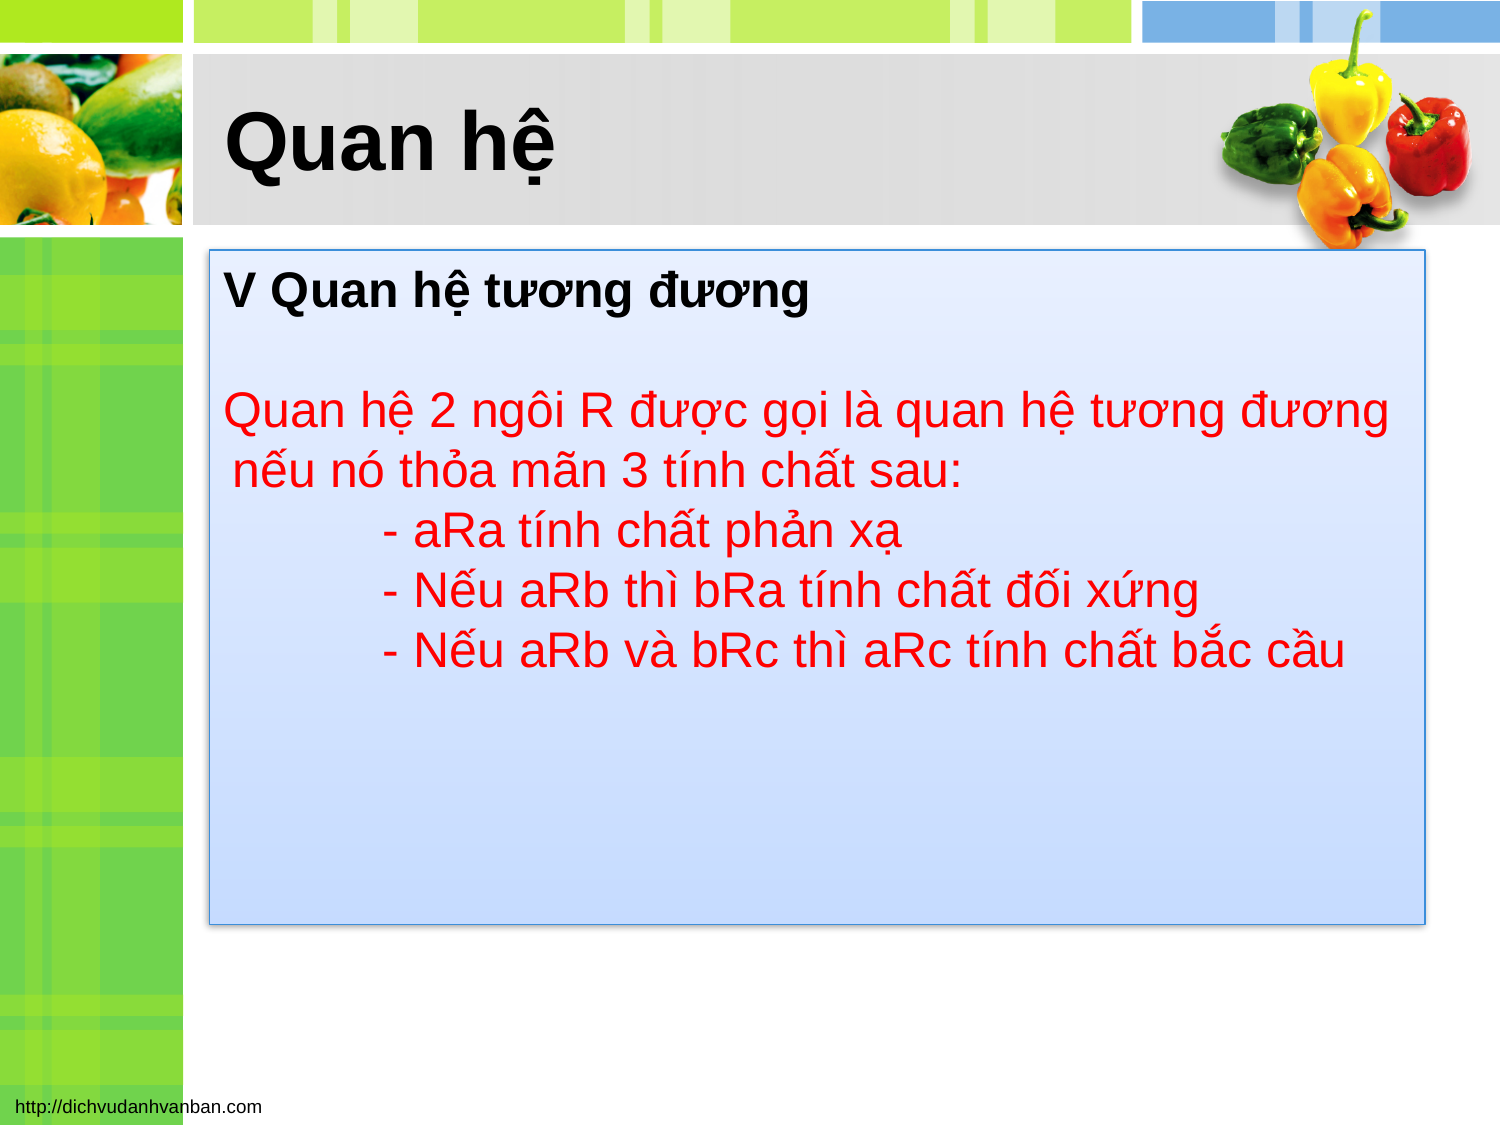

# Quan hệ
V Quan hệ tương đương

Quan hệ 2 ngôi R được gọi là quan hệ tương đương nếu nó thỏa mãn 3 tính chất sau:
		- aRa tính chất phản xạ
		- Nếu aRb thì bRa tính chất đối xứng
		- Nếu aRb và bRc thì aRc tính chất bắc cầu